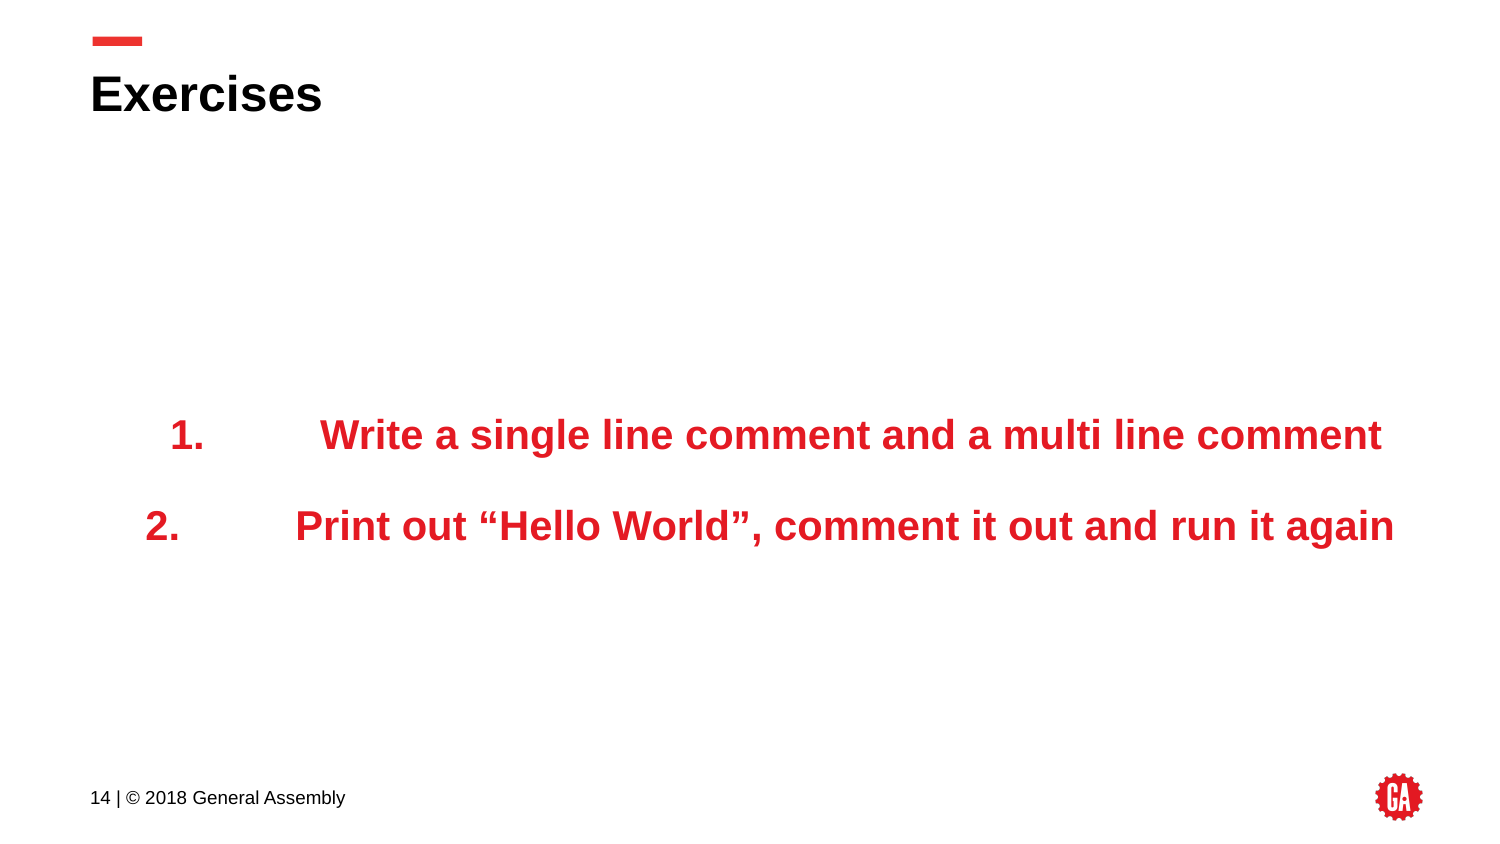

# Exercises
1.	Write a single line comment and a multi line comment
2.	Print out “Hello World”, comment it out and run it again
14 | © 2018 General Assembly